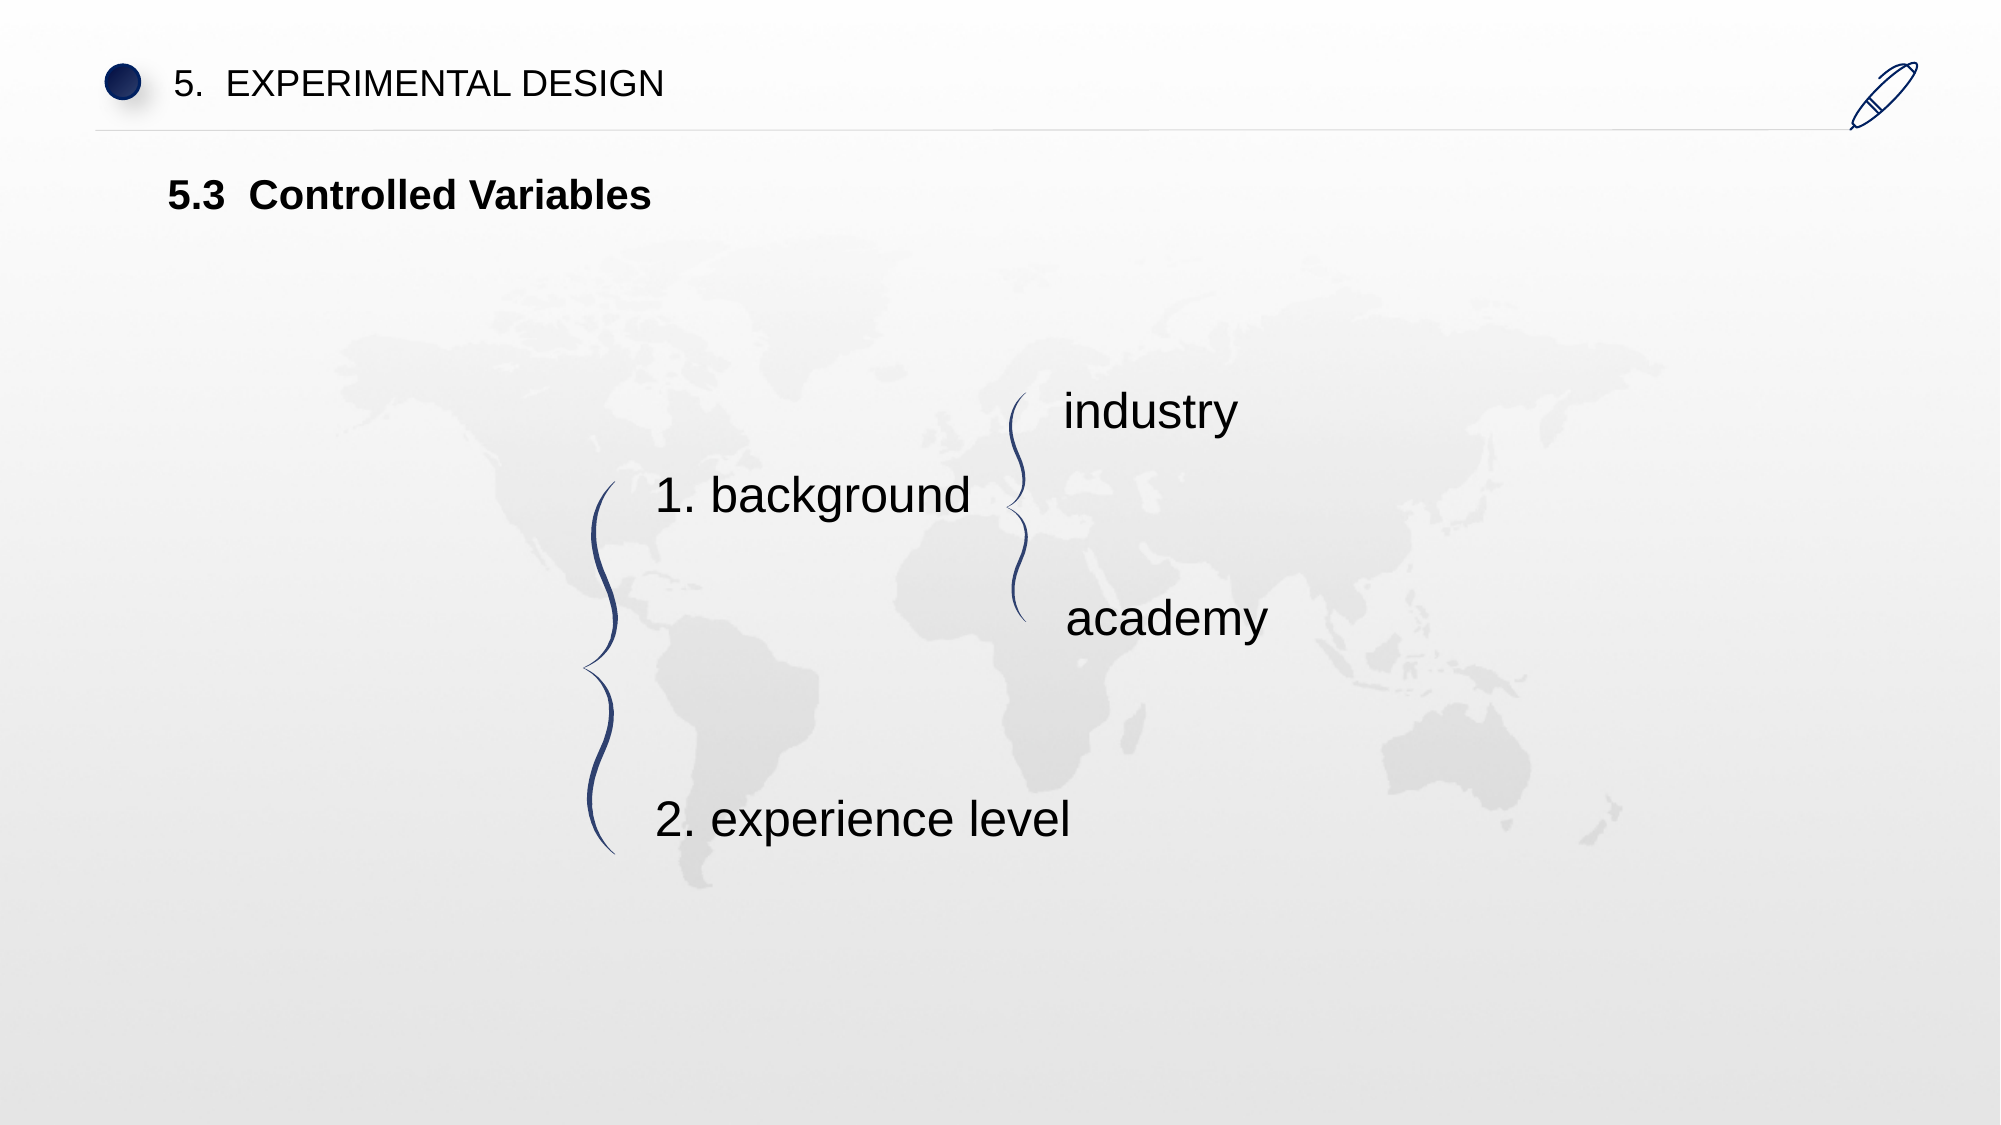

5.  EXPERIMENTAL DESIGN

5.3  Controlled Variables
industry

1. background

academy
2. experience level